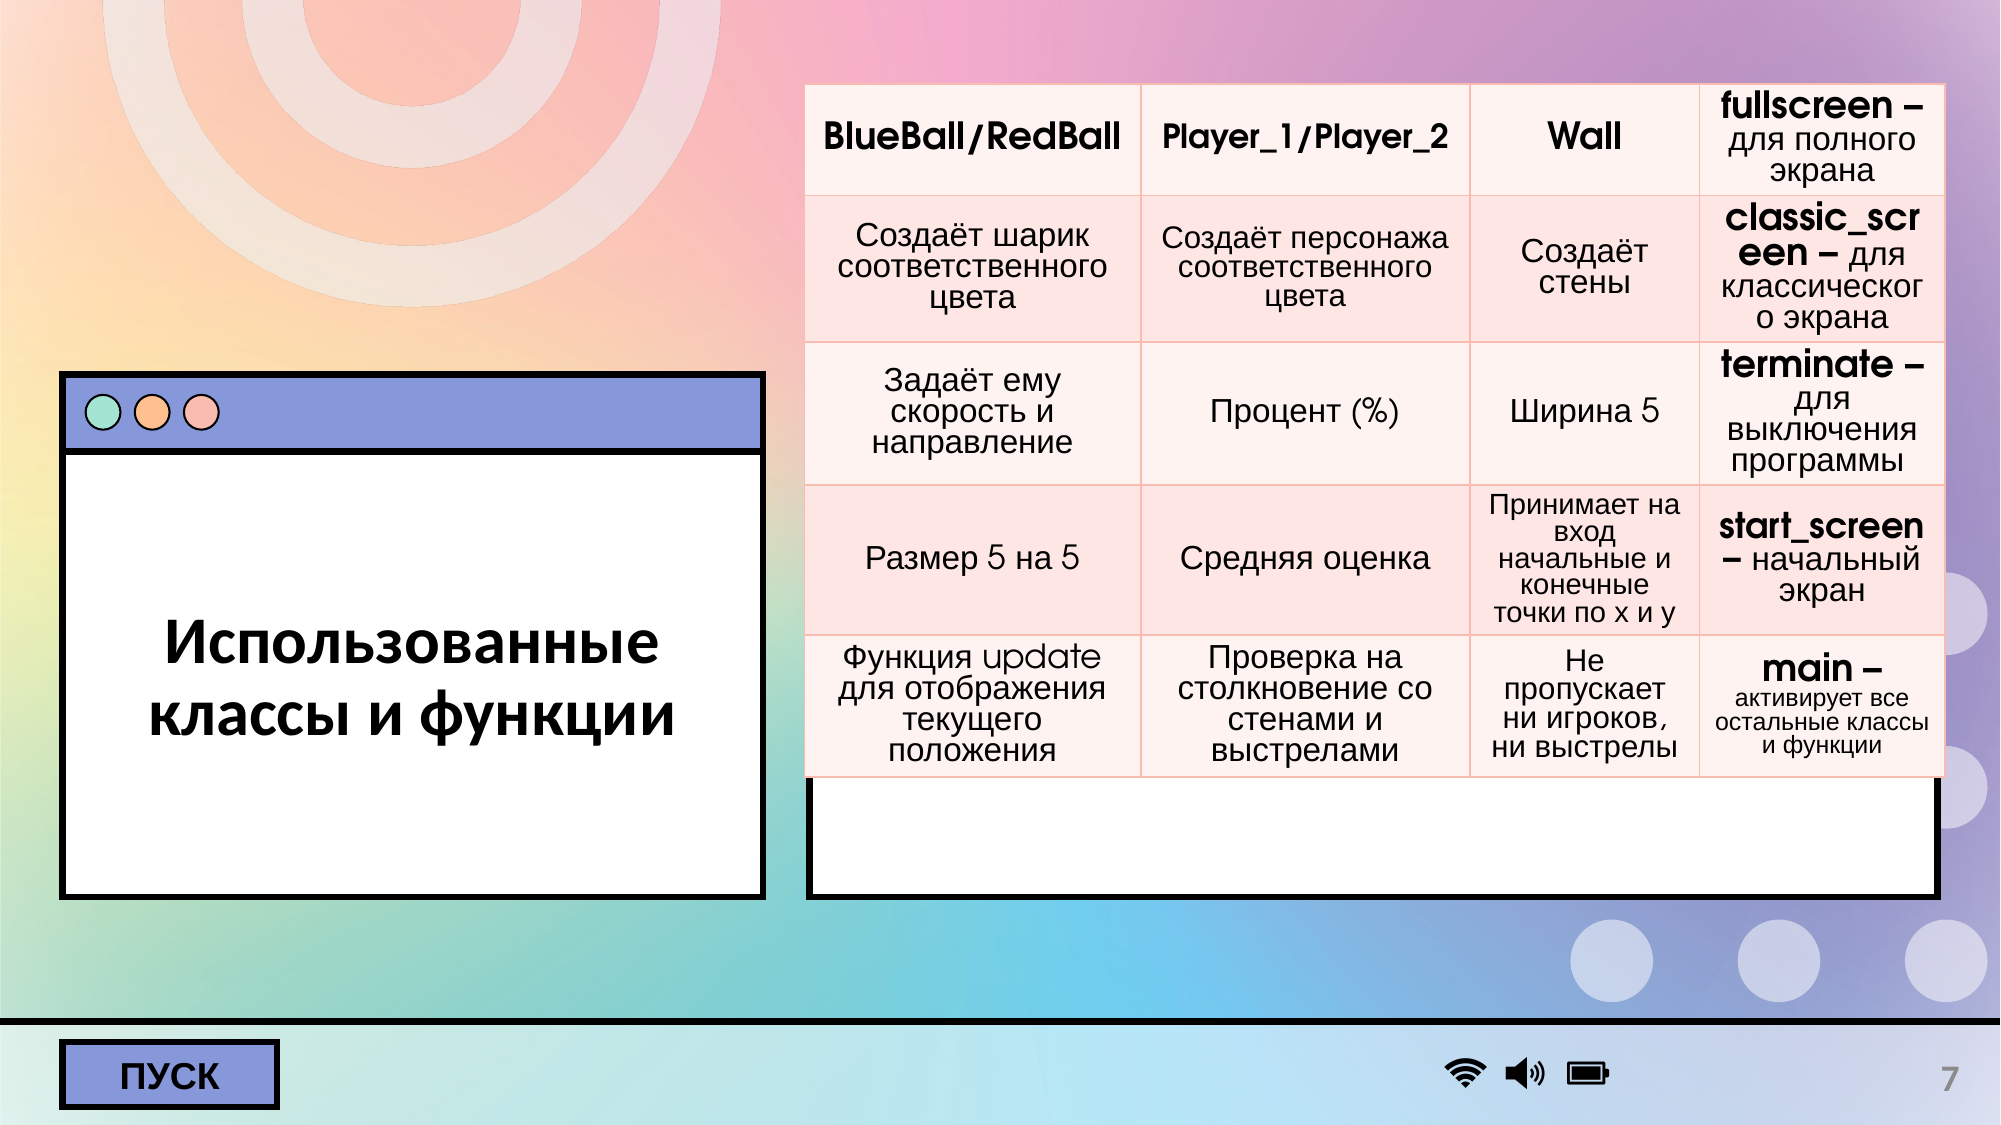

| BlueBall/RedBall | Player\_1/Player\_2 | Wall | fullscreen – для полного экрана |
| --- | --- | --- | --- |
| Создаёт шарик соответственного цвета | Создаёт персонажа соответственного цвета | Создаёт стены | classic\_screen – для классического экрана |
| Задаёт ему скорость и направление | Процент (%) | Ширина 5 | terminate – для выключения программы |
| Размер 5 на 5 | Средняя оценка | Принимает на вход начальные и конечные точки по х и у | start\_screen – начальный экран |
| Функция update для отображения текущего положения | Проверка на столкновение со стенами и выстрелами | Не пропускает ни игроков, ни выстрелы | main – активирует все остальные классы и функции |
# Использованные классы и функции
7